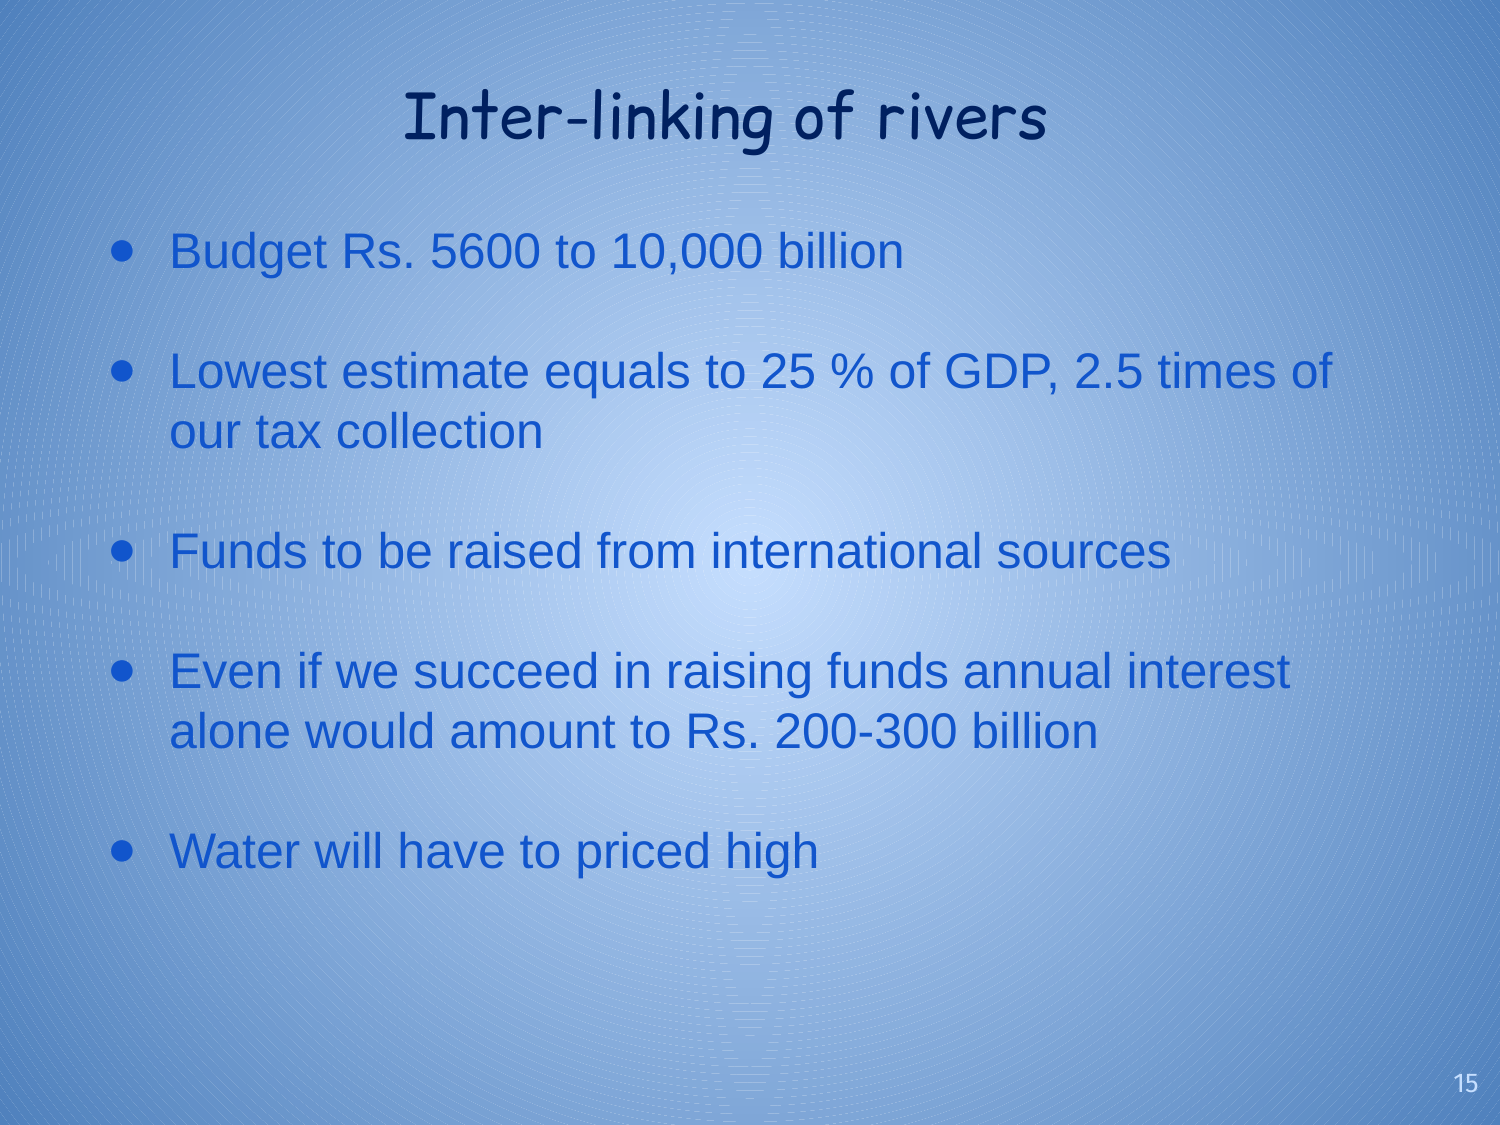

Inter-linking of rivers
Budget Rs. 5600 to 10,000 billion

Lowest estimate equals to 25 % of GDP, 2.5 times of our tax collection

Funds to be raised from international sources

Even if we succeed in raising funds annual interest alone would amount to Rs. 200-300 billion

Water will have to priced high

15